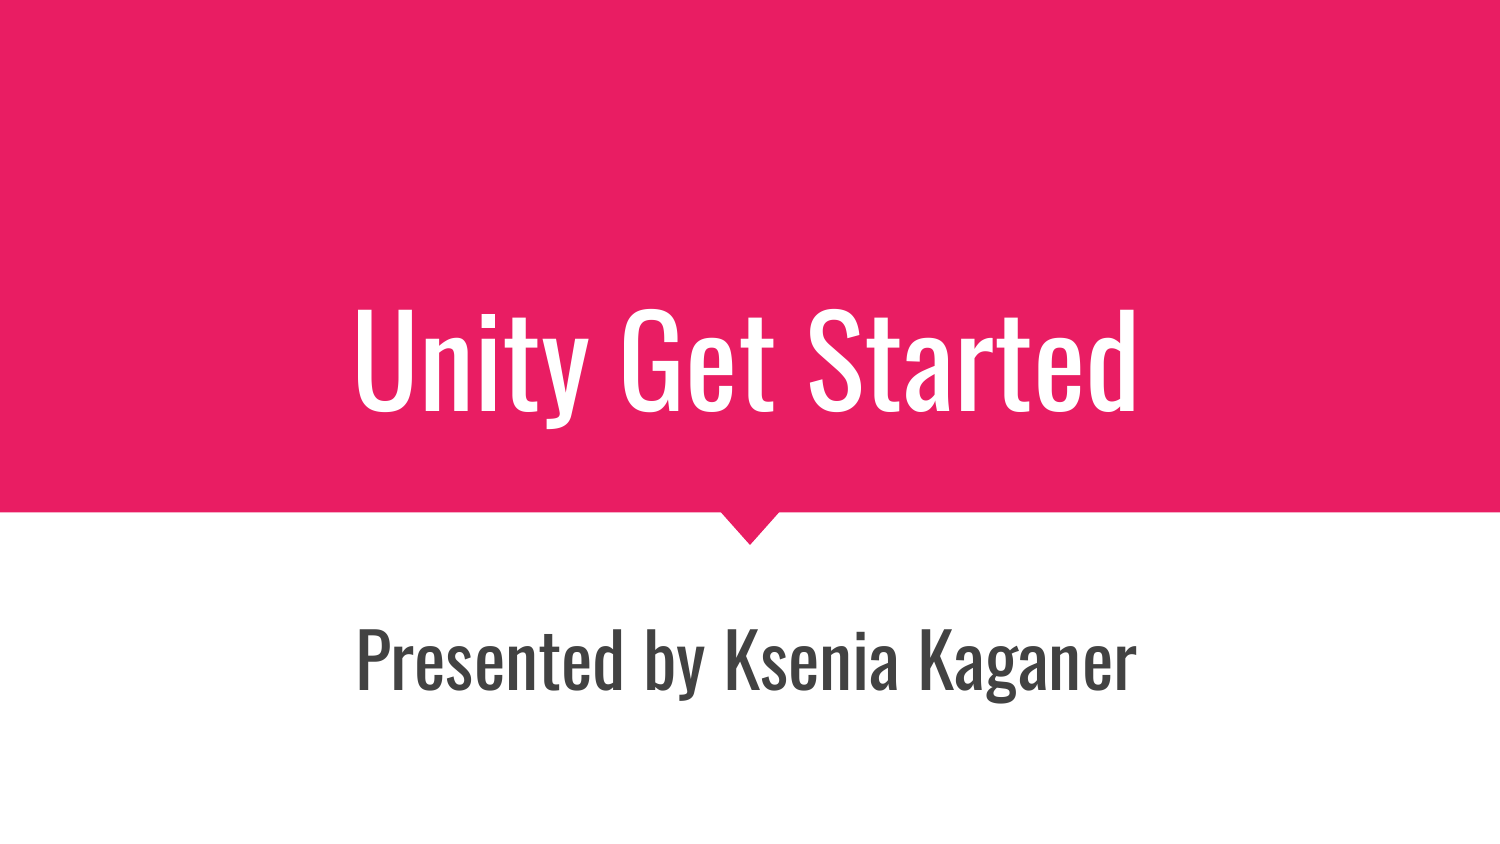

# Unity Get Started
Presented by Ksenia Kaganer